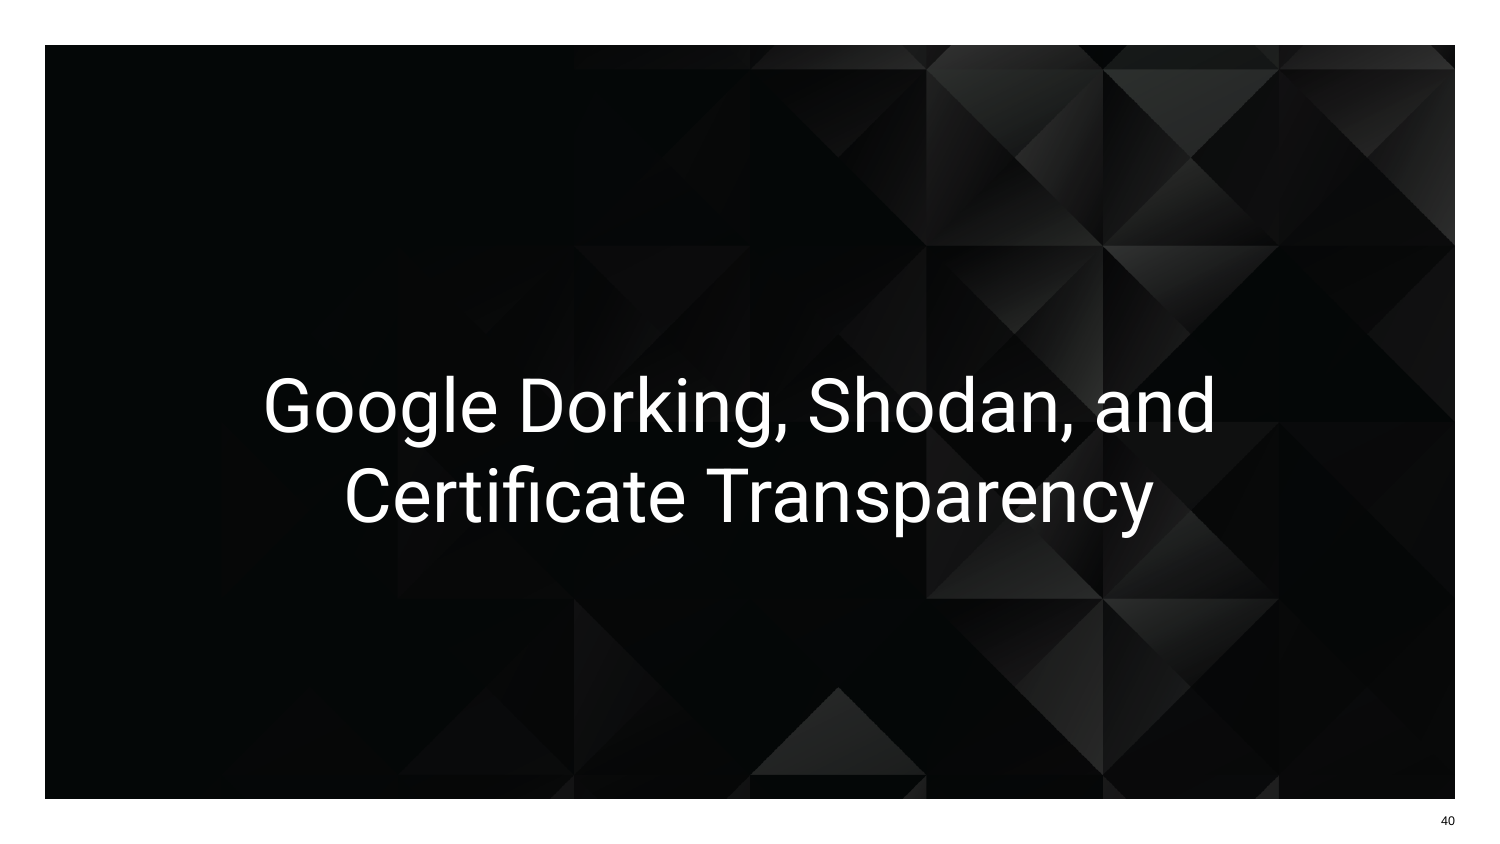

# Google Dorking, Shodan, and Certificate Transparency
40